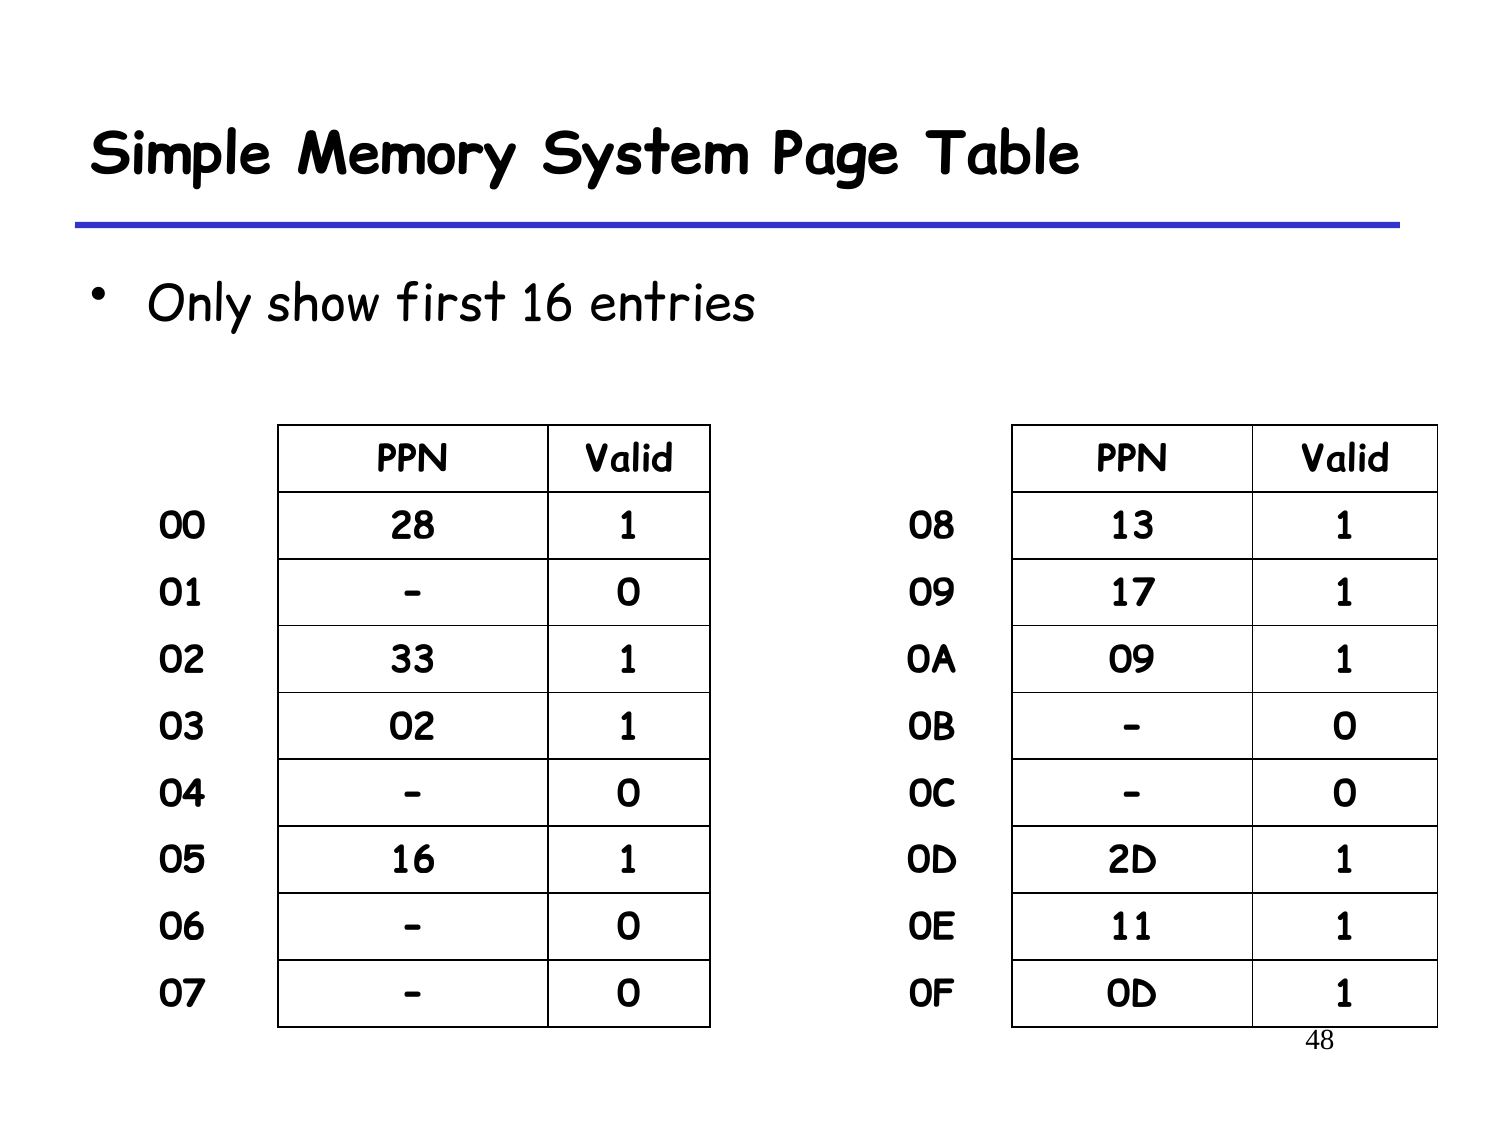

# Simple Memory System Page Table
Only show first 16 entries
|  | PPN | Valid |
| --- | --- | --- |
| 00 | 28 | 1 |
| 01 | – | 0 |
| 02 | 33 | 1 |
| 03 | 02 | 1 |
| 04 | – | 0 |
| 05 | 16 | 1 |
| 06 | – | 0 |
| 07 | – | 0 |
|  | PPN | Valid |
| --- | --- | --- |
| 08 | 13 | 1 |
| 09 | 17 | 1 |
| 0A | 09 | 1 |
| 0B | – | 0 |
| 0C | – | 0 |
| 0D | 2D | 1 |
| 0E | 11 | 1 |
| 0F | 0D | 1 |
48